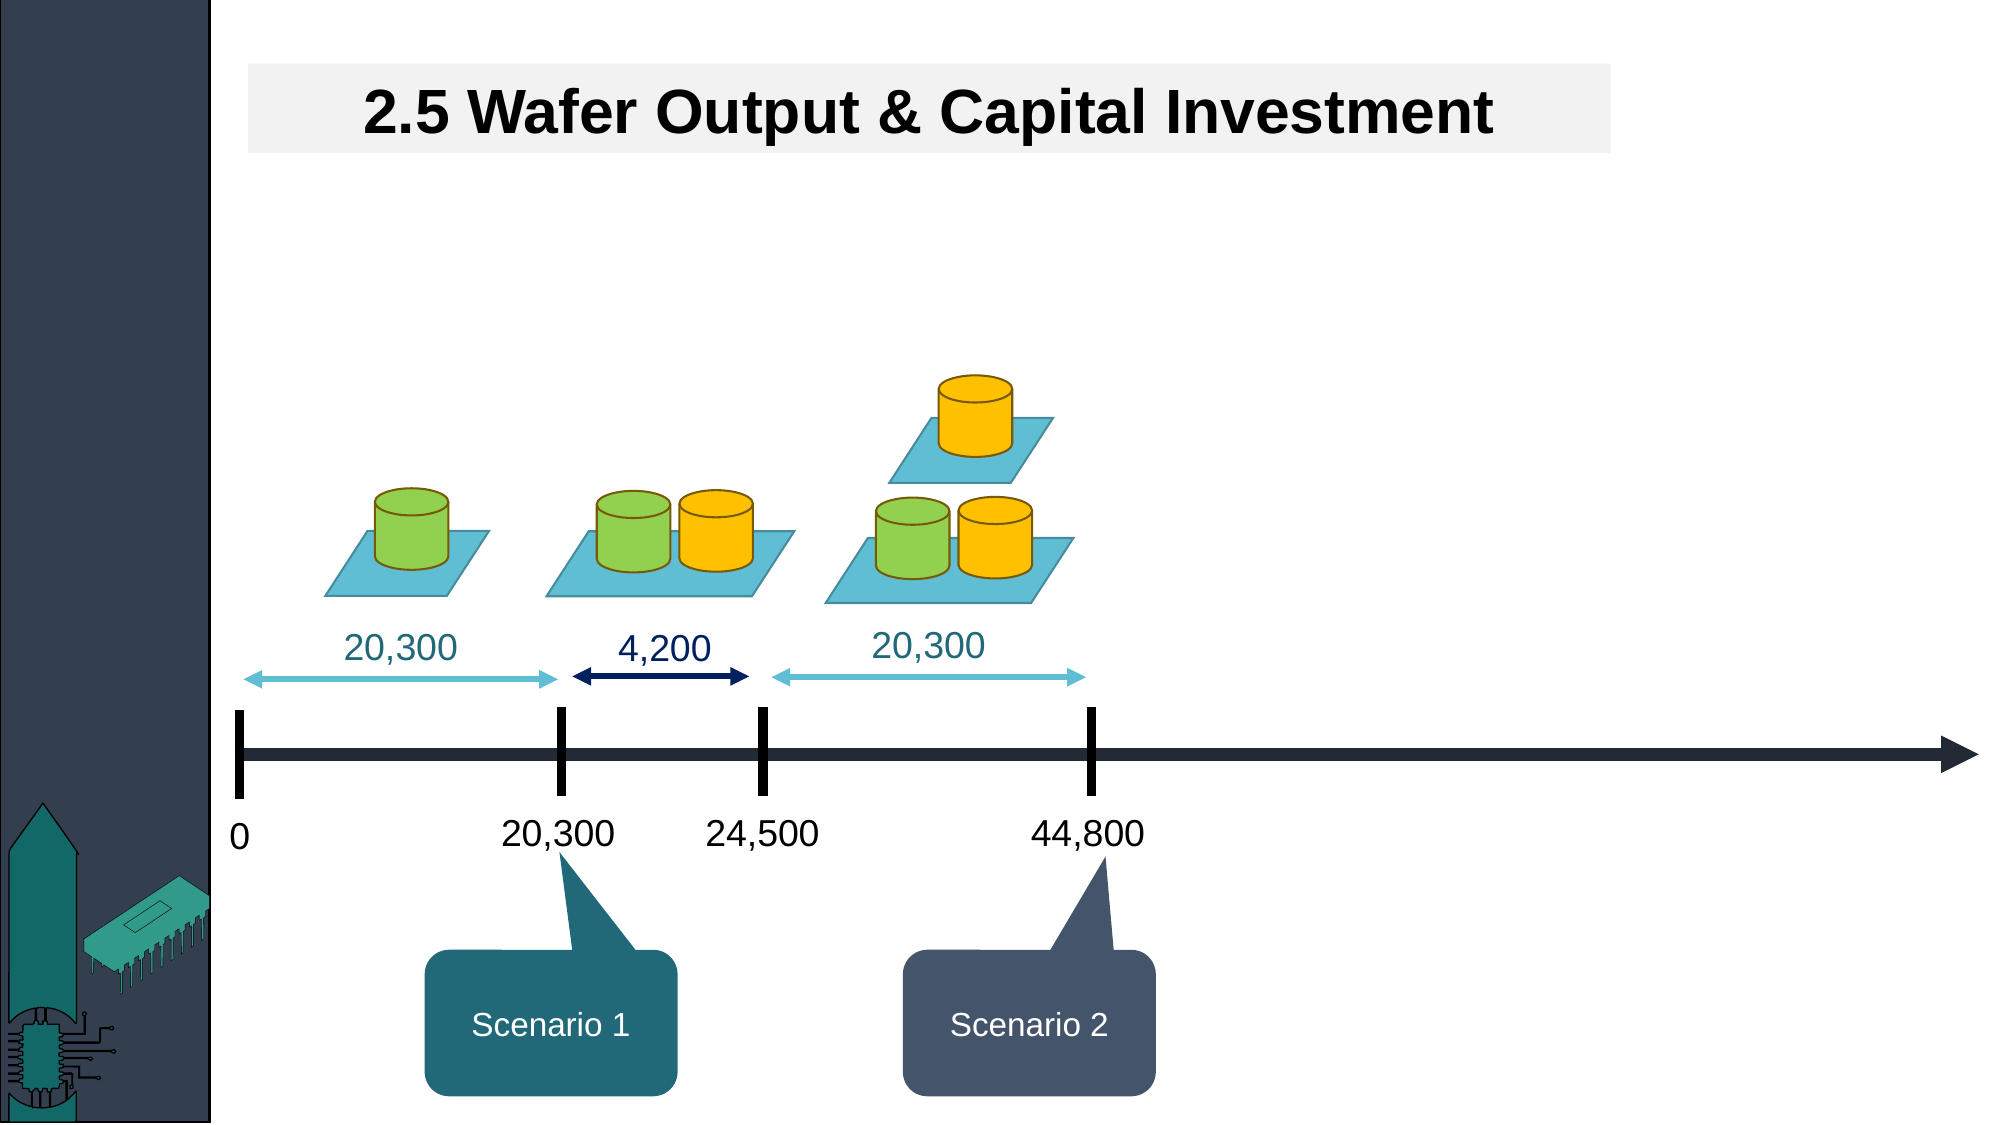

2.5 Wafer Output & Capital Investment

20,300
20,300
4,200

20,300
24,500
44,800
0
Scenario 2
Scenario 1